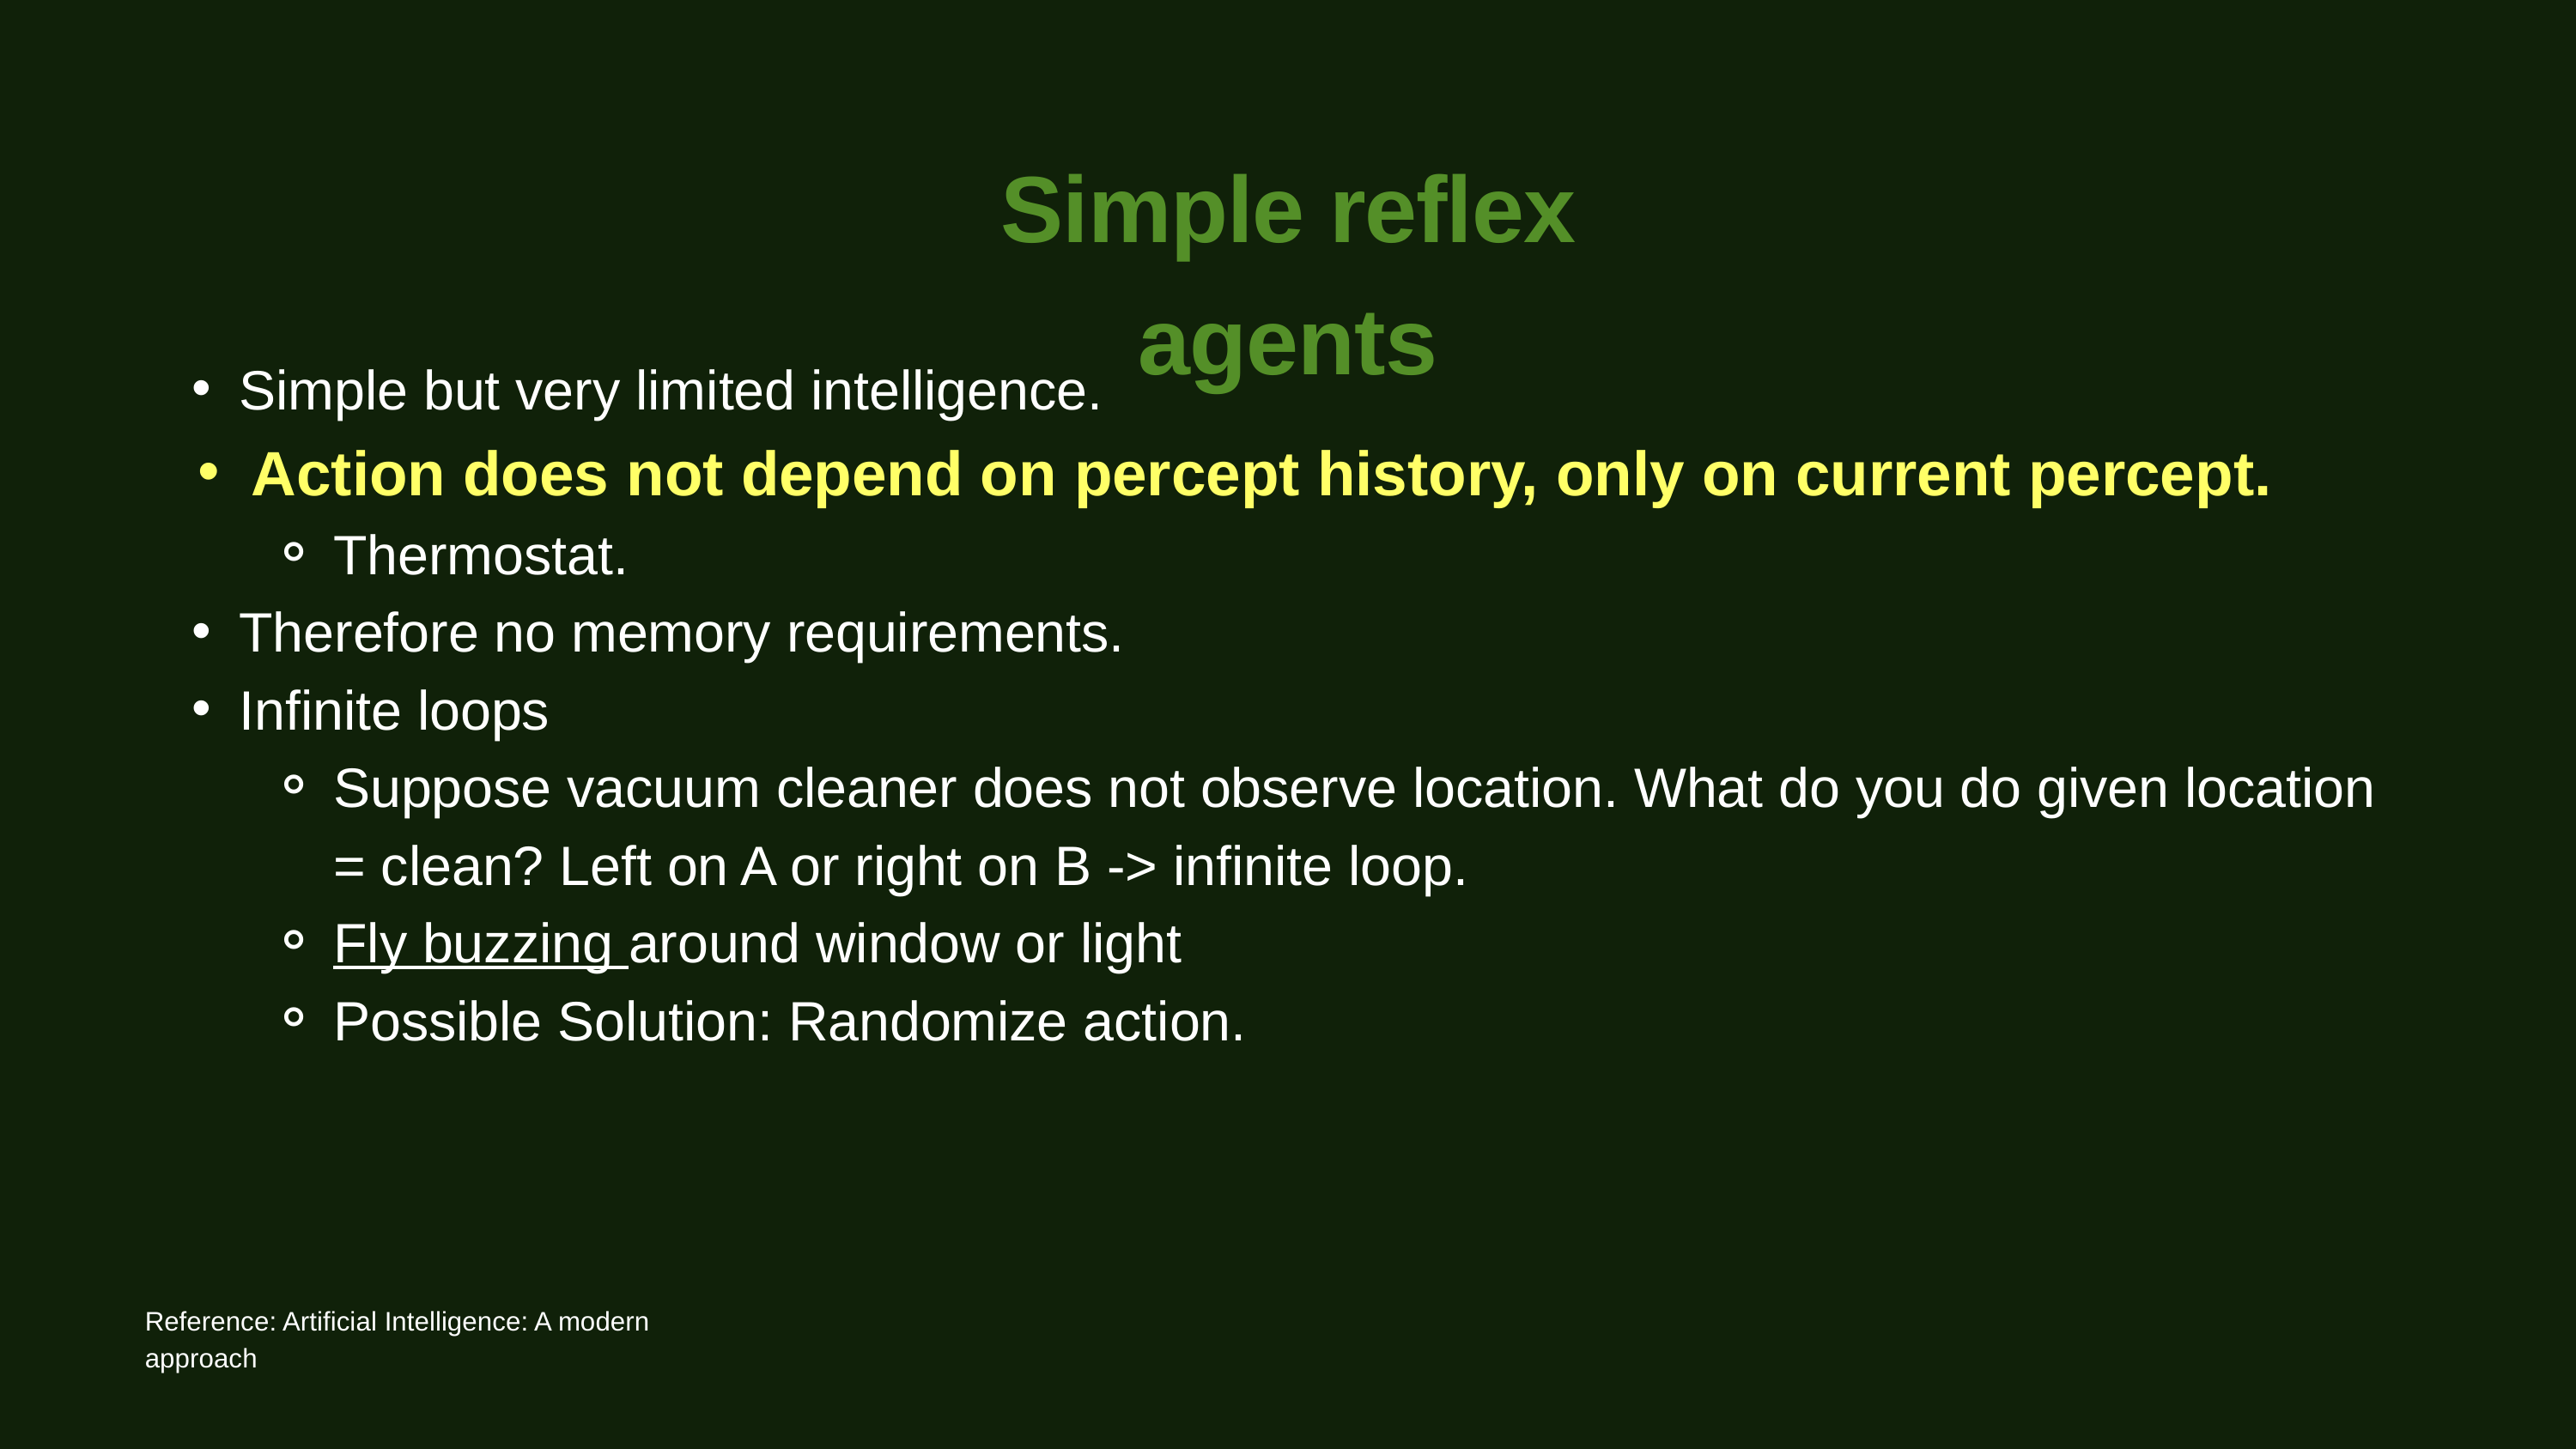

Simple reflex agents
Simple but very limited intelligence.
Action does not depend on percept history, only on current percept.
Thermostat.
Therefore no memory requirements.
Infinite loops
Suppose vacuum cleaner does not observe location. What do you do given location = clean? Left on A or right on B -> infinite loop.
Fly buzzing around window or light
Possible Solution: Randomize action.

Reference: Artificial Intelligence: A modern approach